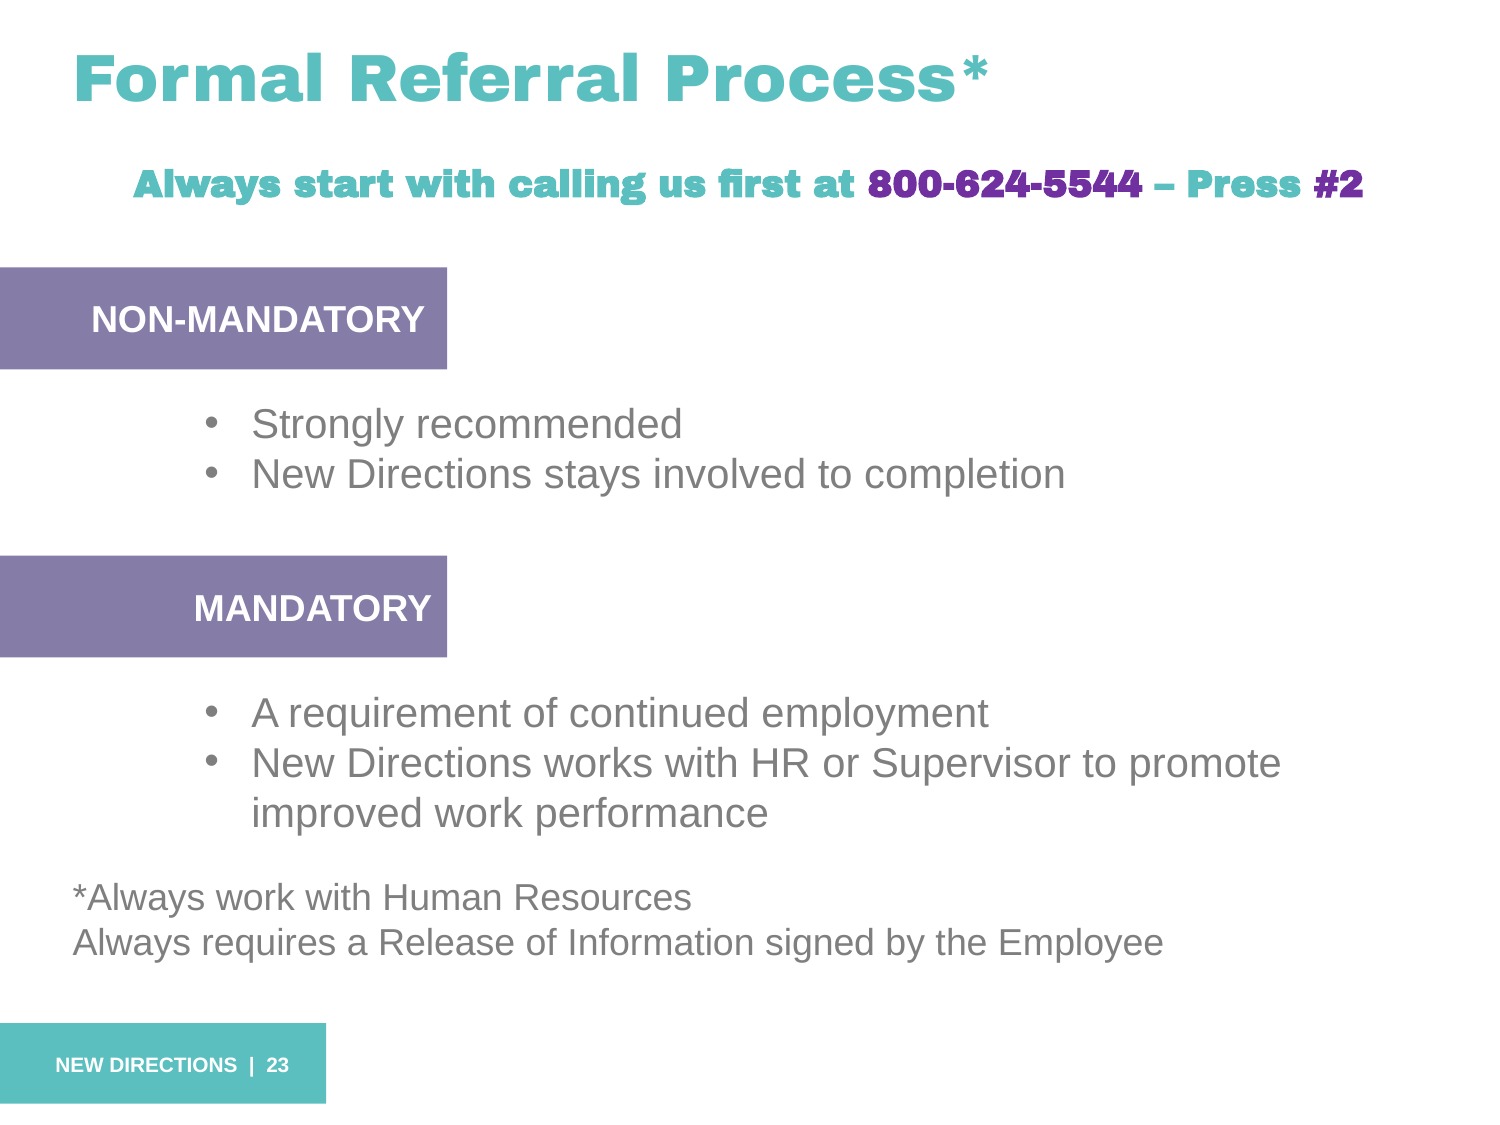

# Formal Referral Process*
Always start with calling us first at 800-624-5544 – Press #2

NON-MANDATORY
Strongly recommended
New Directions stays involved to completion

MANDATORY
A requirement of continued employment
New Directions works with HR or Supervisor to promote improved work performance
*Always work with Human Resources
Always requires a Release of Information signed by the Employee